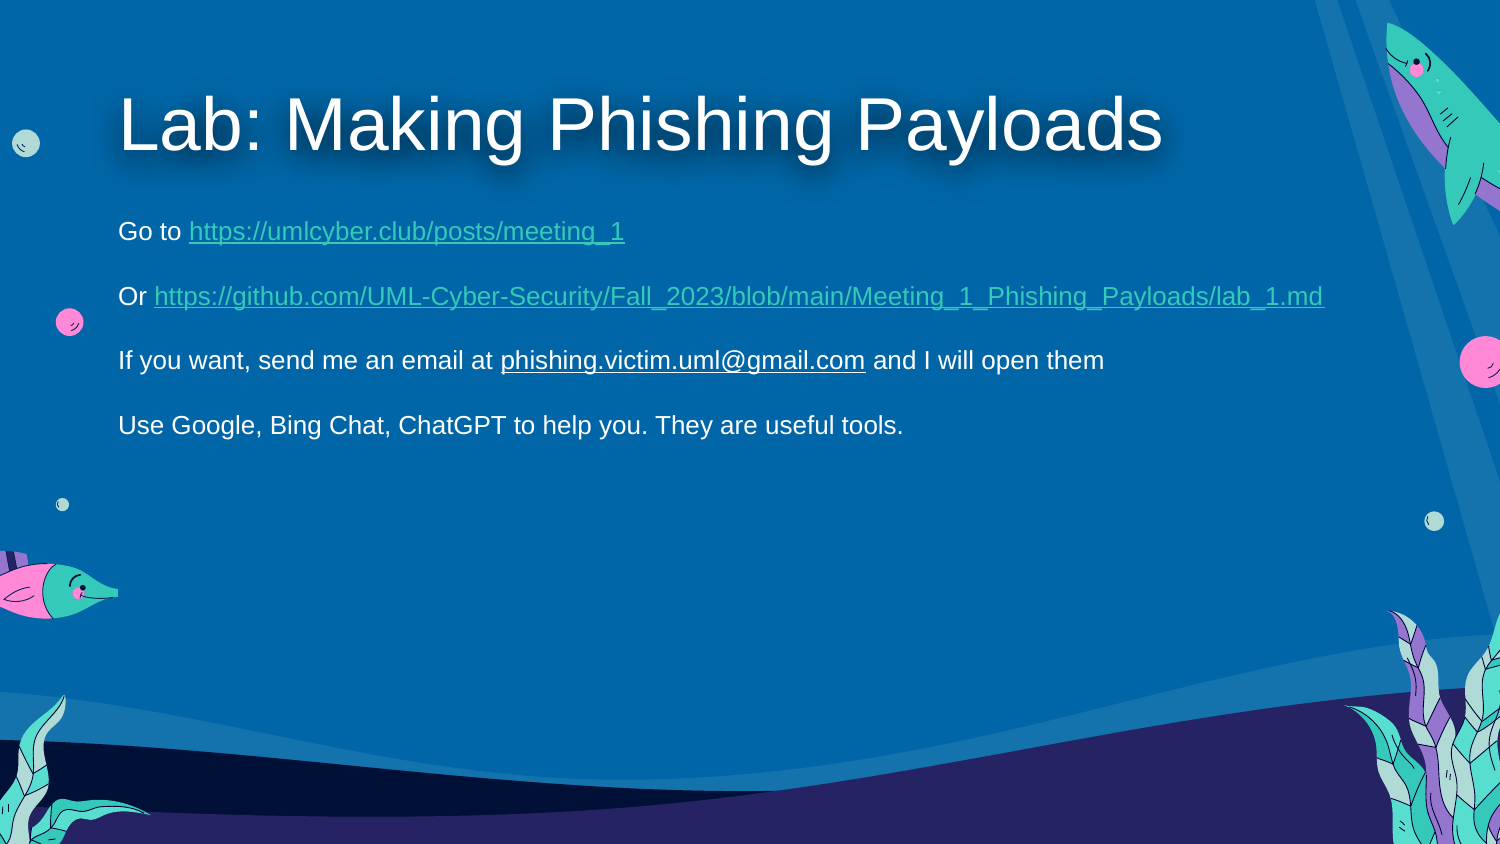

# Lab: Making Phishing Payloads
Go to https://umlcyber.club/posts/meeting_1
Or https://github.com/UML-Cyber-Security/Fall_2023/blob/main/Meeting_1_Phishing_Payloads/lab_1.md
If you want, send me an email at phishing.victim.uml@gmail.com and I will open them
Use Google, Bing Chat, ChatGPT to help you. They are useful tools.